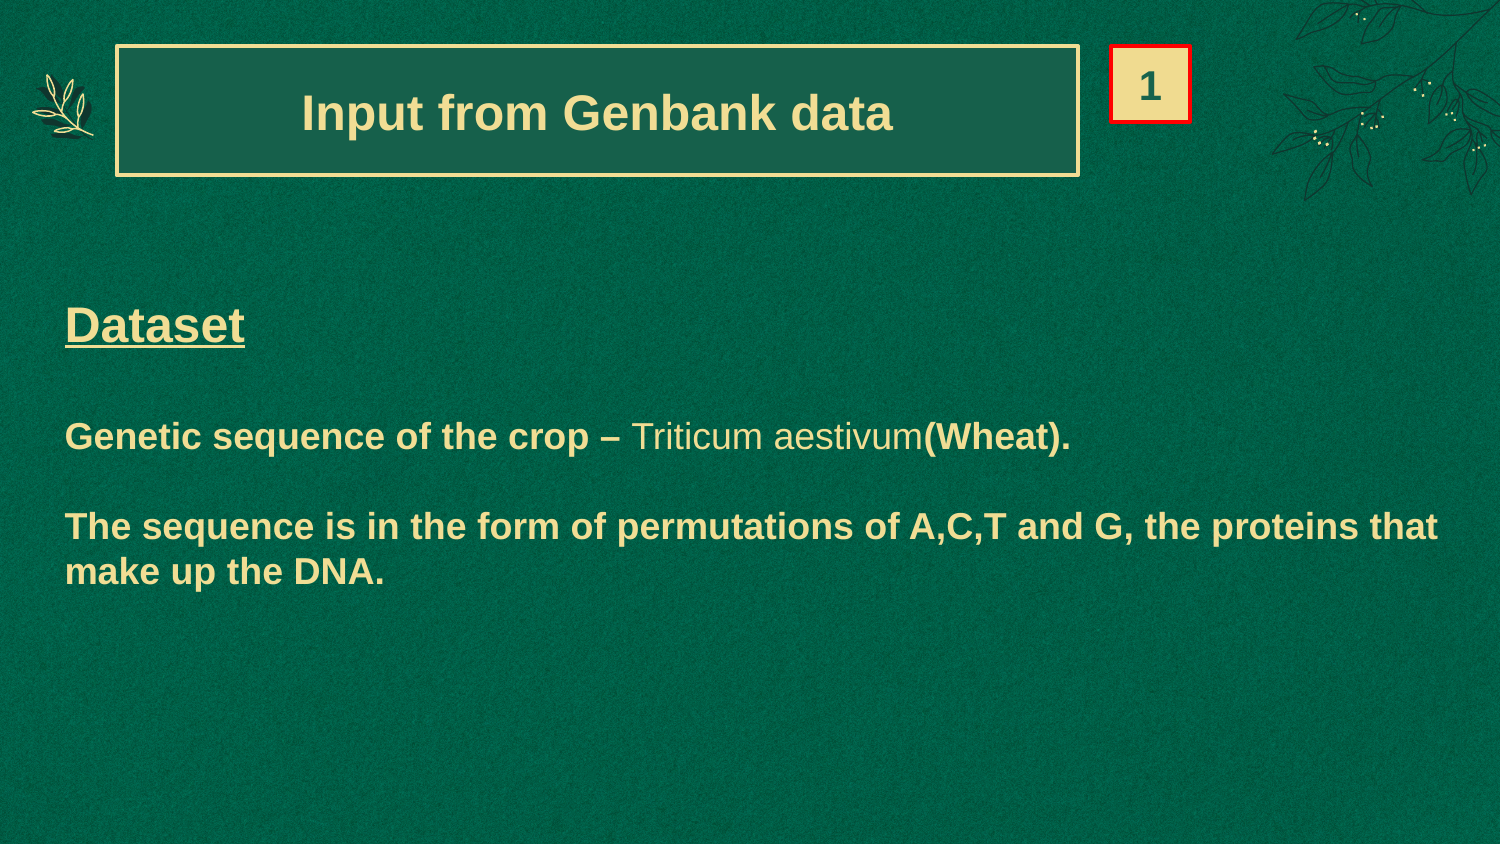

# 1
Input from Genbank data
Dataset

Genetic sequence of the crop – Triticum aestivum(Wheat).

The sequence is in the form of permutations of A,C,T and G, the proteins that make up the DNA.